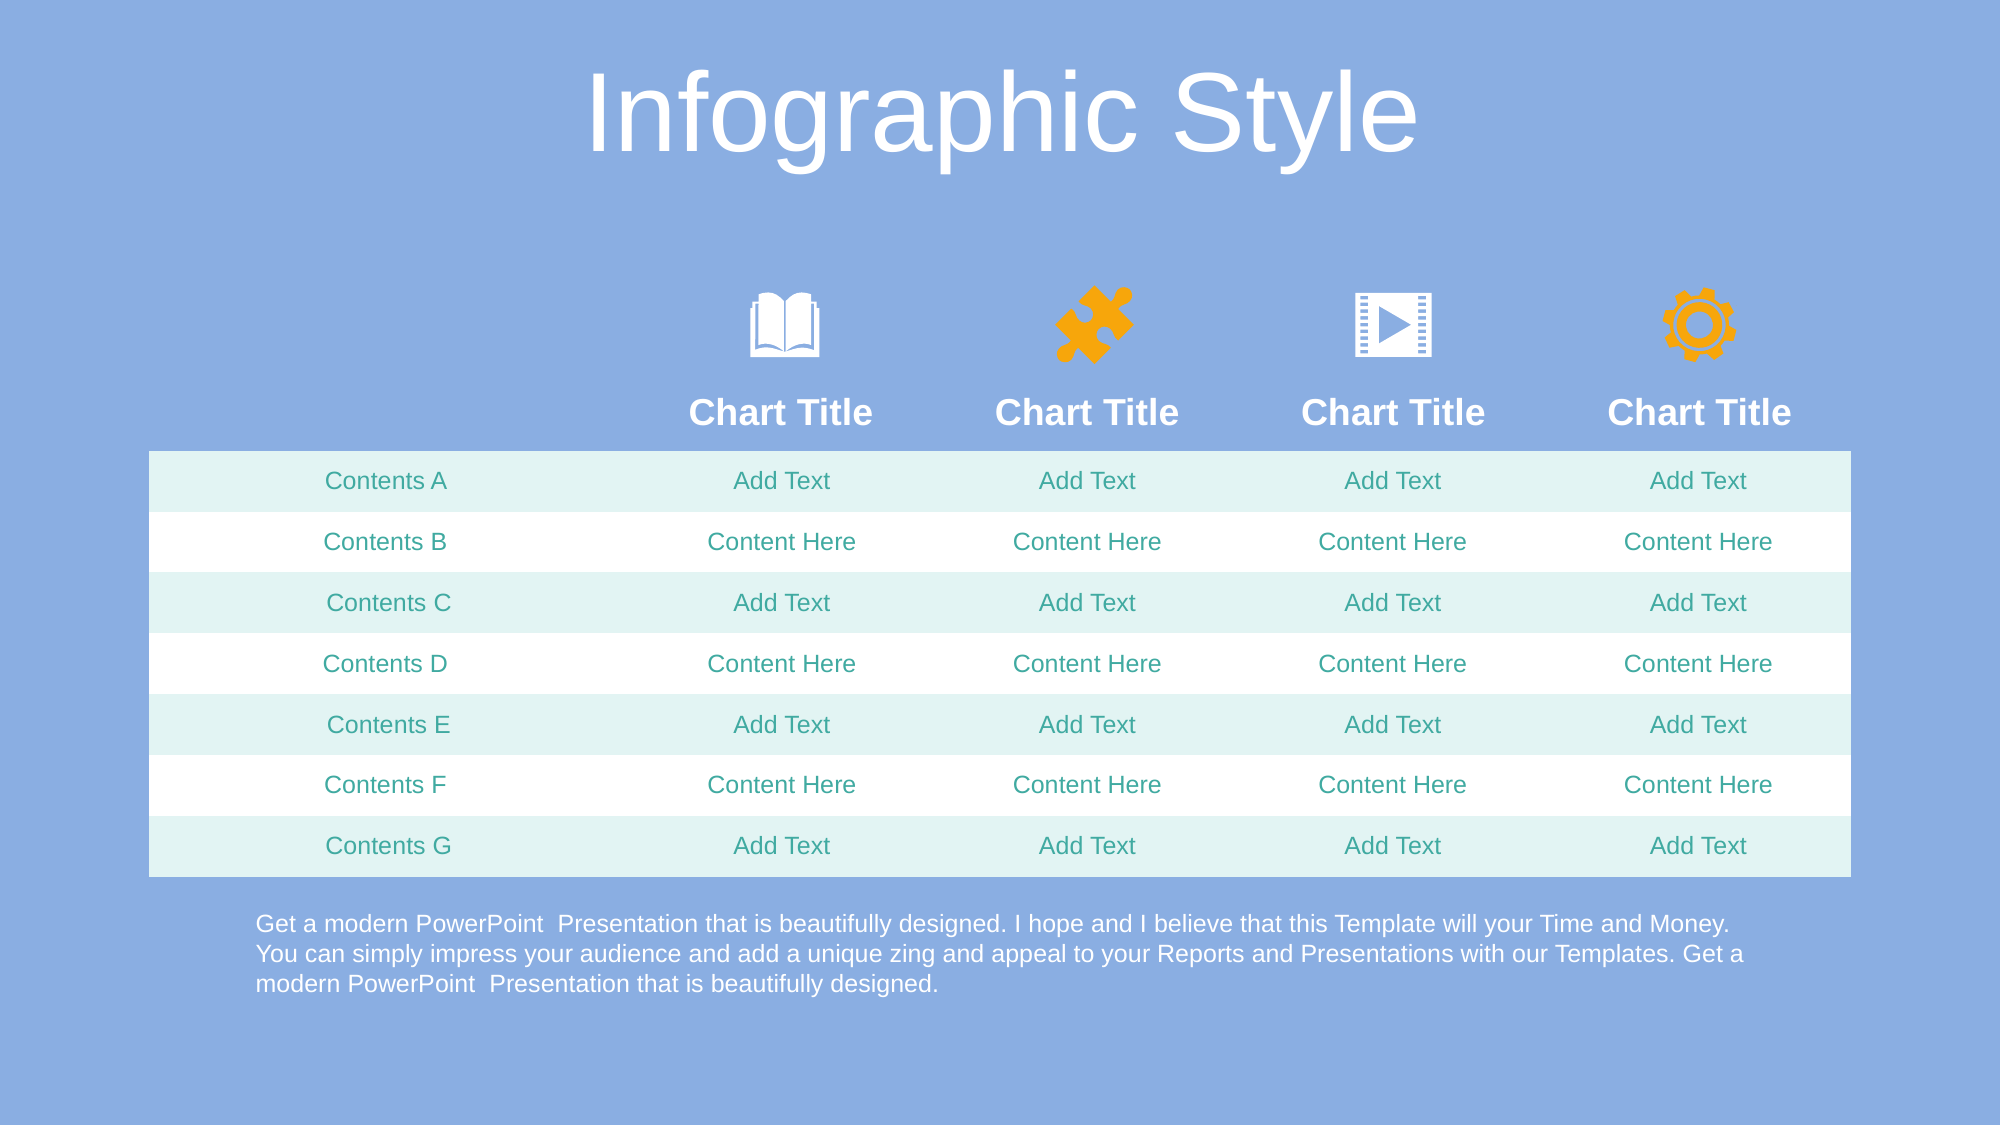

Infographic Style

Chart Title
Chart Title
Chart Title
Chart Title
| Contents A | Add Text | Add Text | Add Text | Add Text |
| --- | --- | --- | --- | --- |
| Contents B | Content Here | Content Here | Content Here | Content Here |
| Contents C | Add Text | Add Text | Add Text | Add Text |
| Contents D | Content Here | Content Here | Content Here | Content Here |
| Contents E | Add Text | Add Text | Add Text | Add Text |
| Contents F | Content Here | Content Here | Content Here | Content Here |
| Contents G | Add Text | Add Text | Add Text | Add Text |
Get a modern PowerPoint  Presentation that is beautifully designed. I hope and I believe that this Template will your Time and Money. You can simply impress your audience and add a unique zing and appeal to your Reports and Presentations with our Templates. Get a modern PowerPoint  Presentation that is beautifully designed.